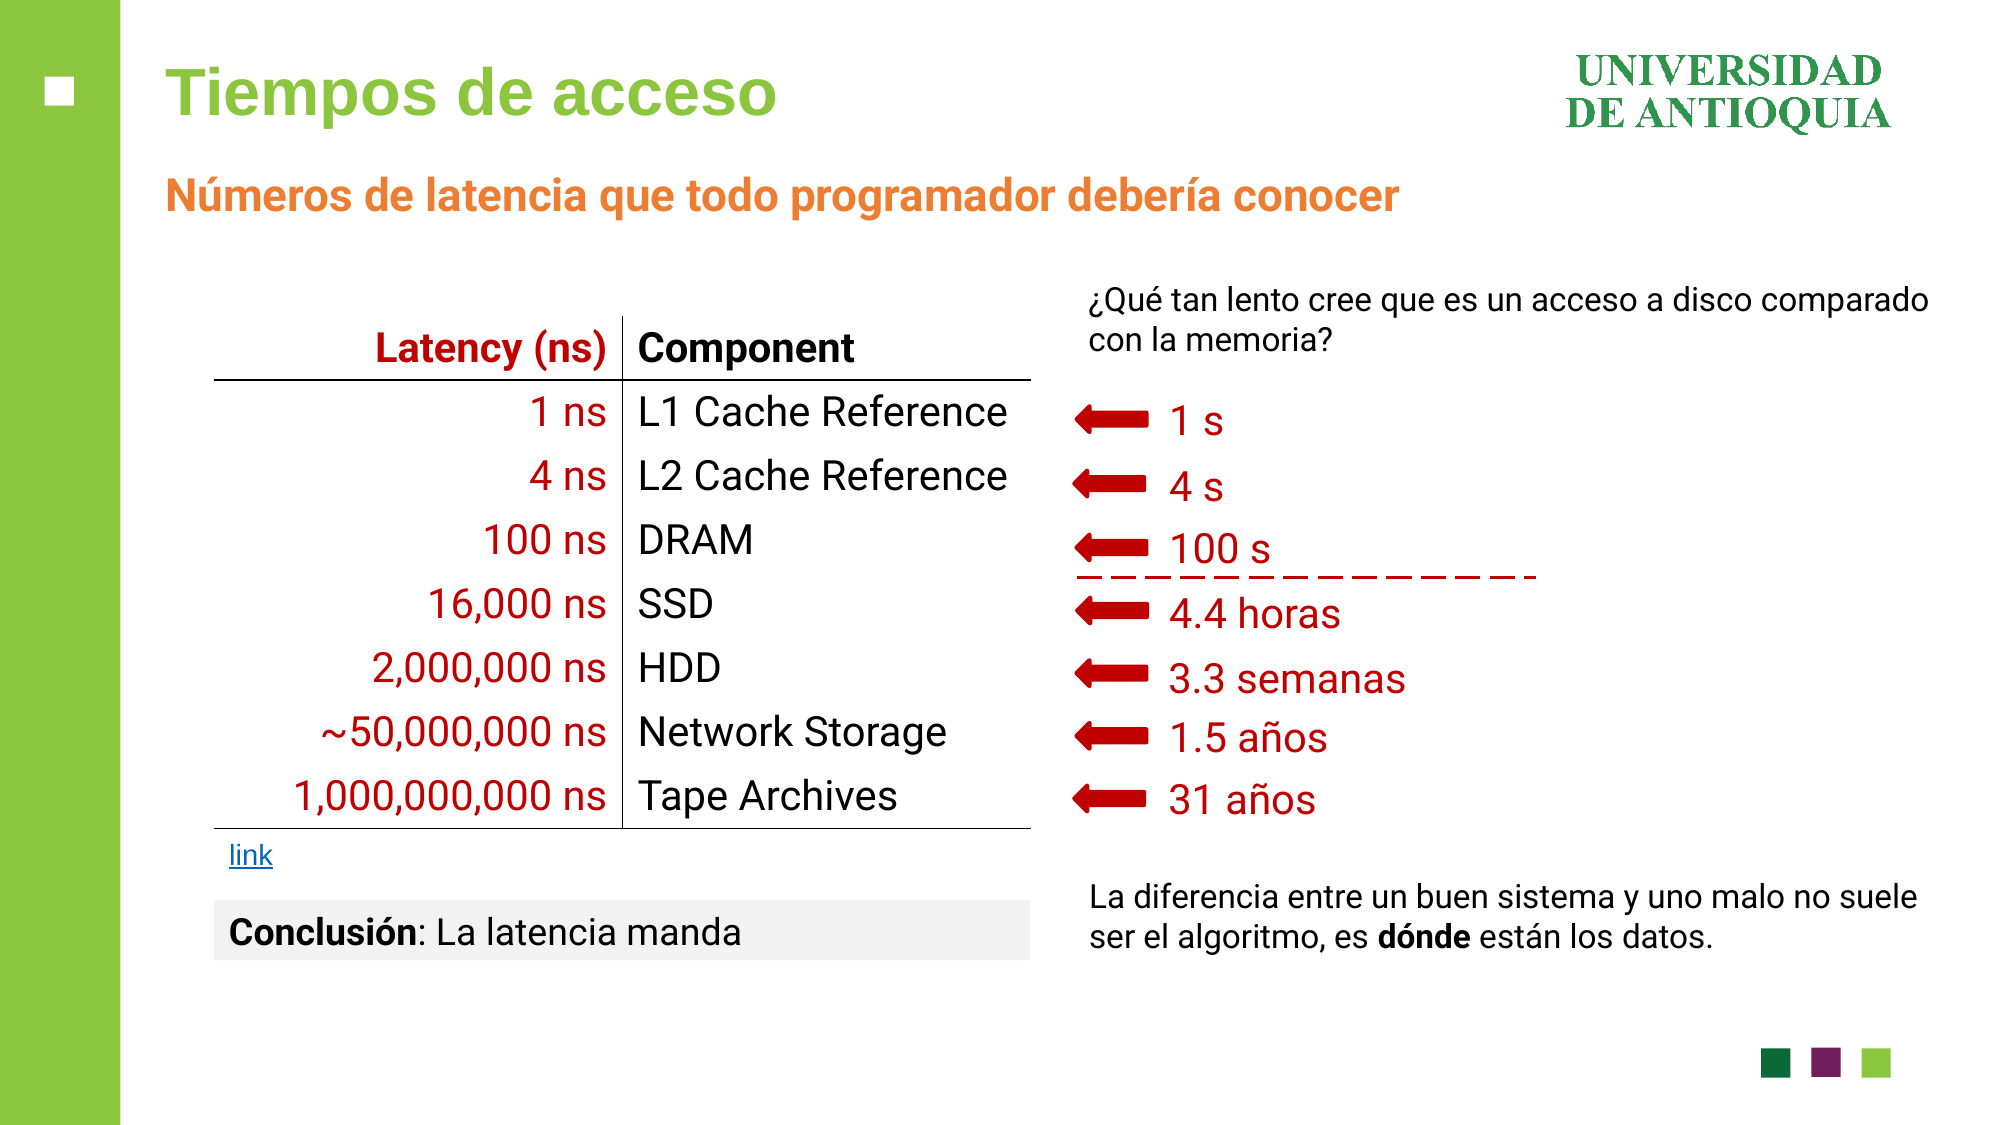

# Tiempos de acceso
Números de latencia que todo programador debería conocer
¿Qué tan lento cree que es un acceso a disco comparado con la memoria?
| Latency (ns) | Component |
| --- | --- |
| 1 ns | L1 Cache Reference |
| 4 ns | L2 Cache Reference |
| 100 ns | DRAM |
| 16,000 ns | SSD |
| 2,000,000 ns | HDD |
| ~50,000,000 ns | Network Storage |
| 1,000,000,000 ns | Tape Archives |
1 s

4 s

100 s

4.4 horas

3.3 semanas

1.5 años

31 años

link
La diferencia entre un buen sistema y uno malo no suele ser el algoritmo, es dónde están los datos.
Conclusión: La latencia manda